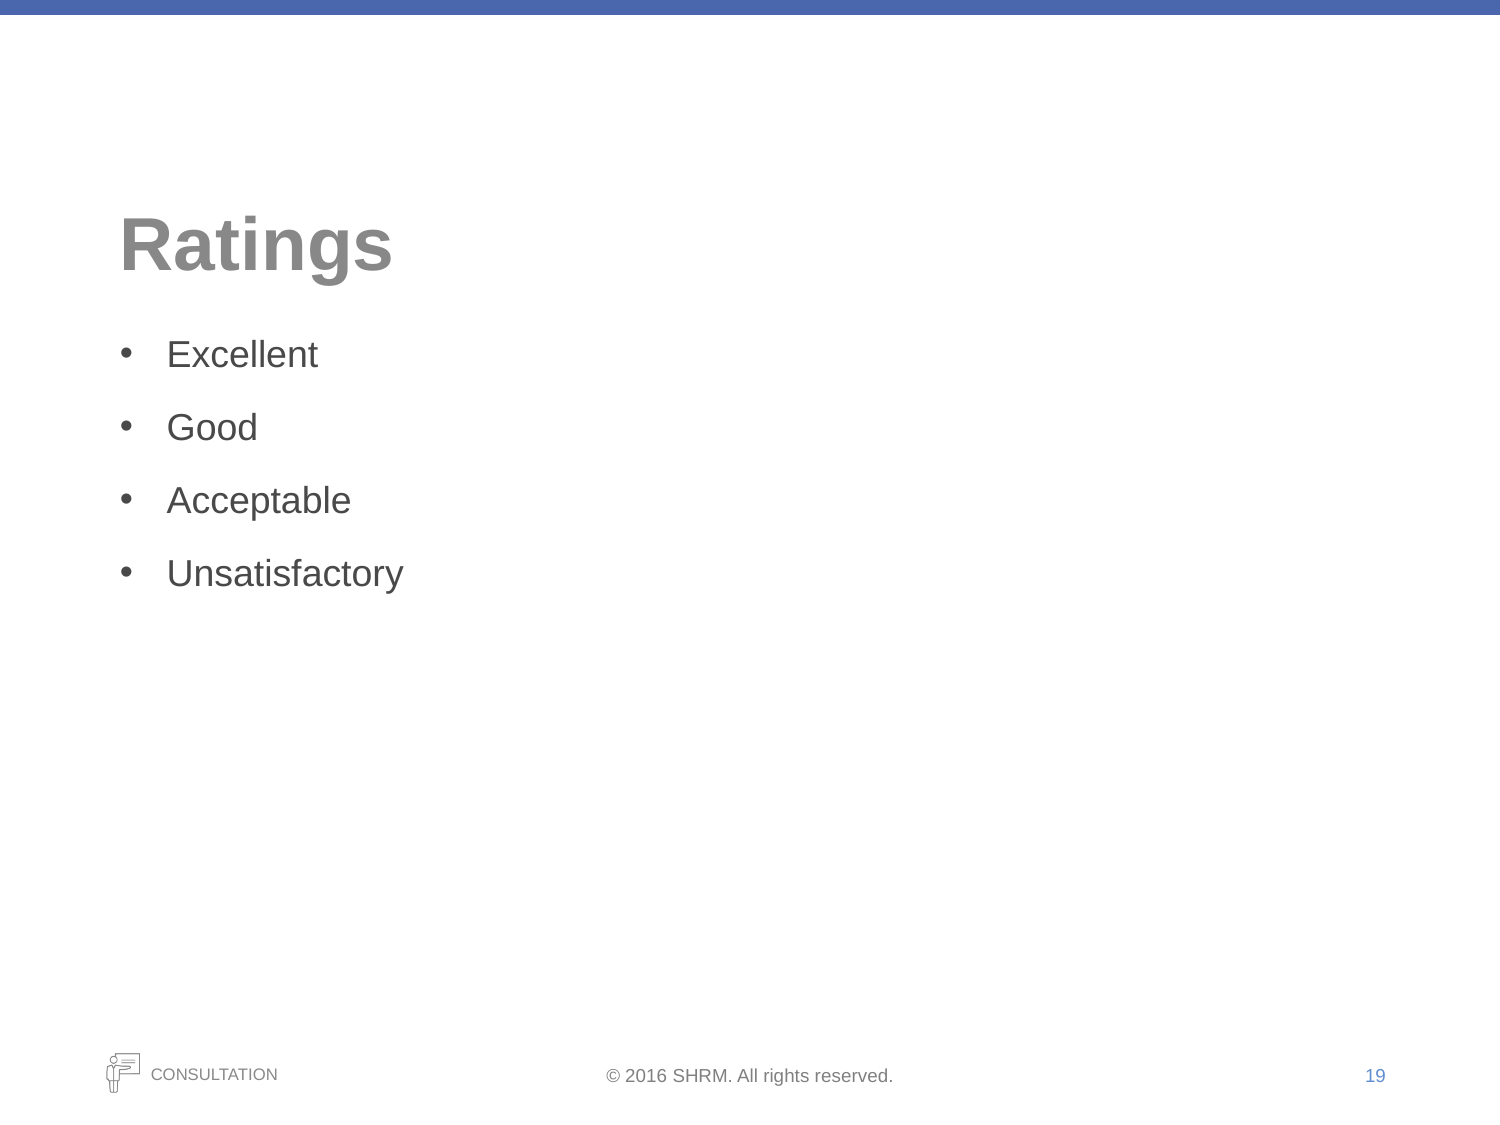

# Ratings
Excellent
Good
Acceptable
Unsatisfactory
19